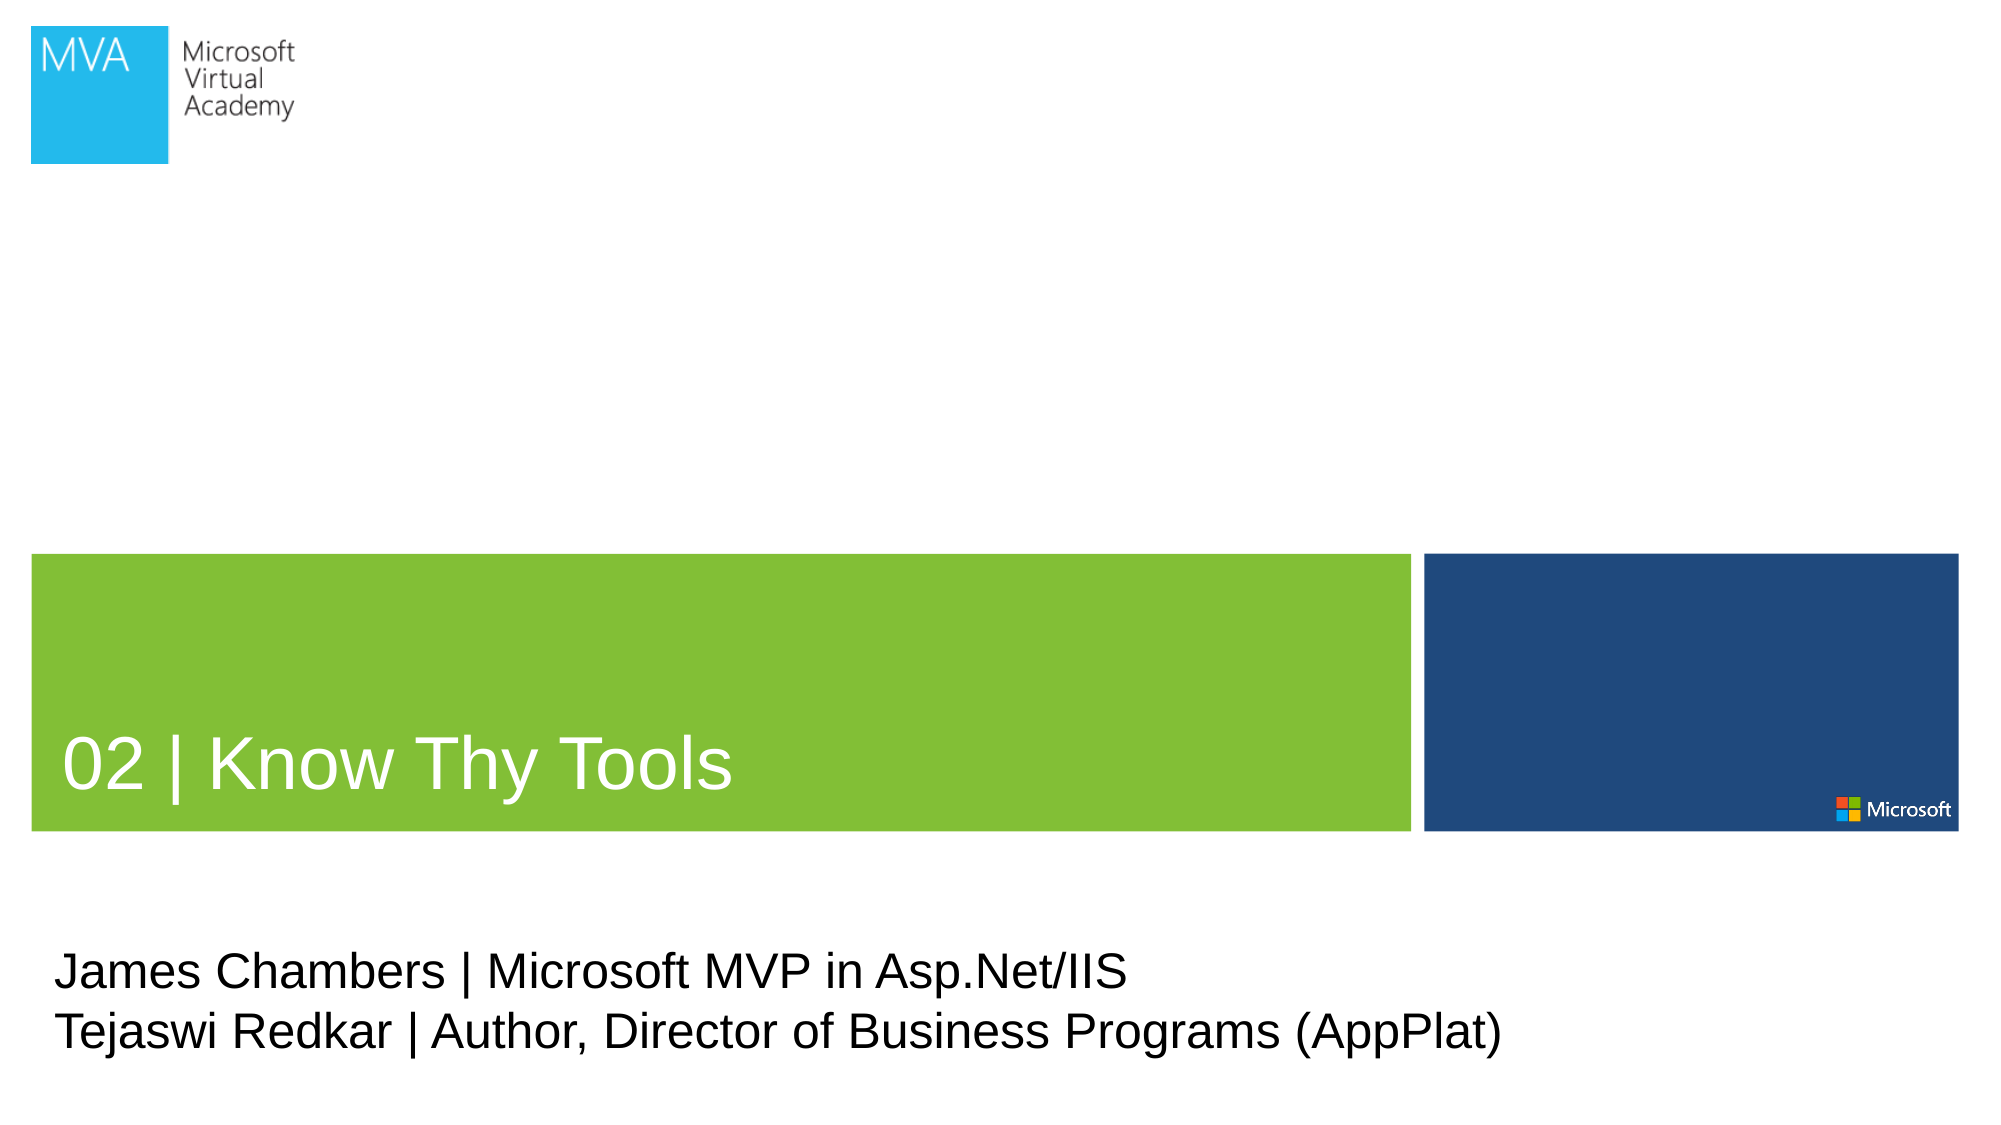

02 | Know Thy Tools
James Chambers | Microsoft MVP in Asp.Net/IIS
Tejaswi Redkar | Author, Director of Business Programs (AppPlat)